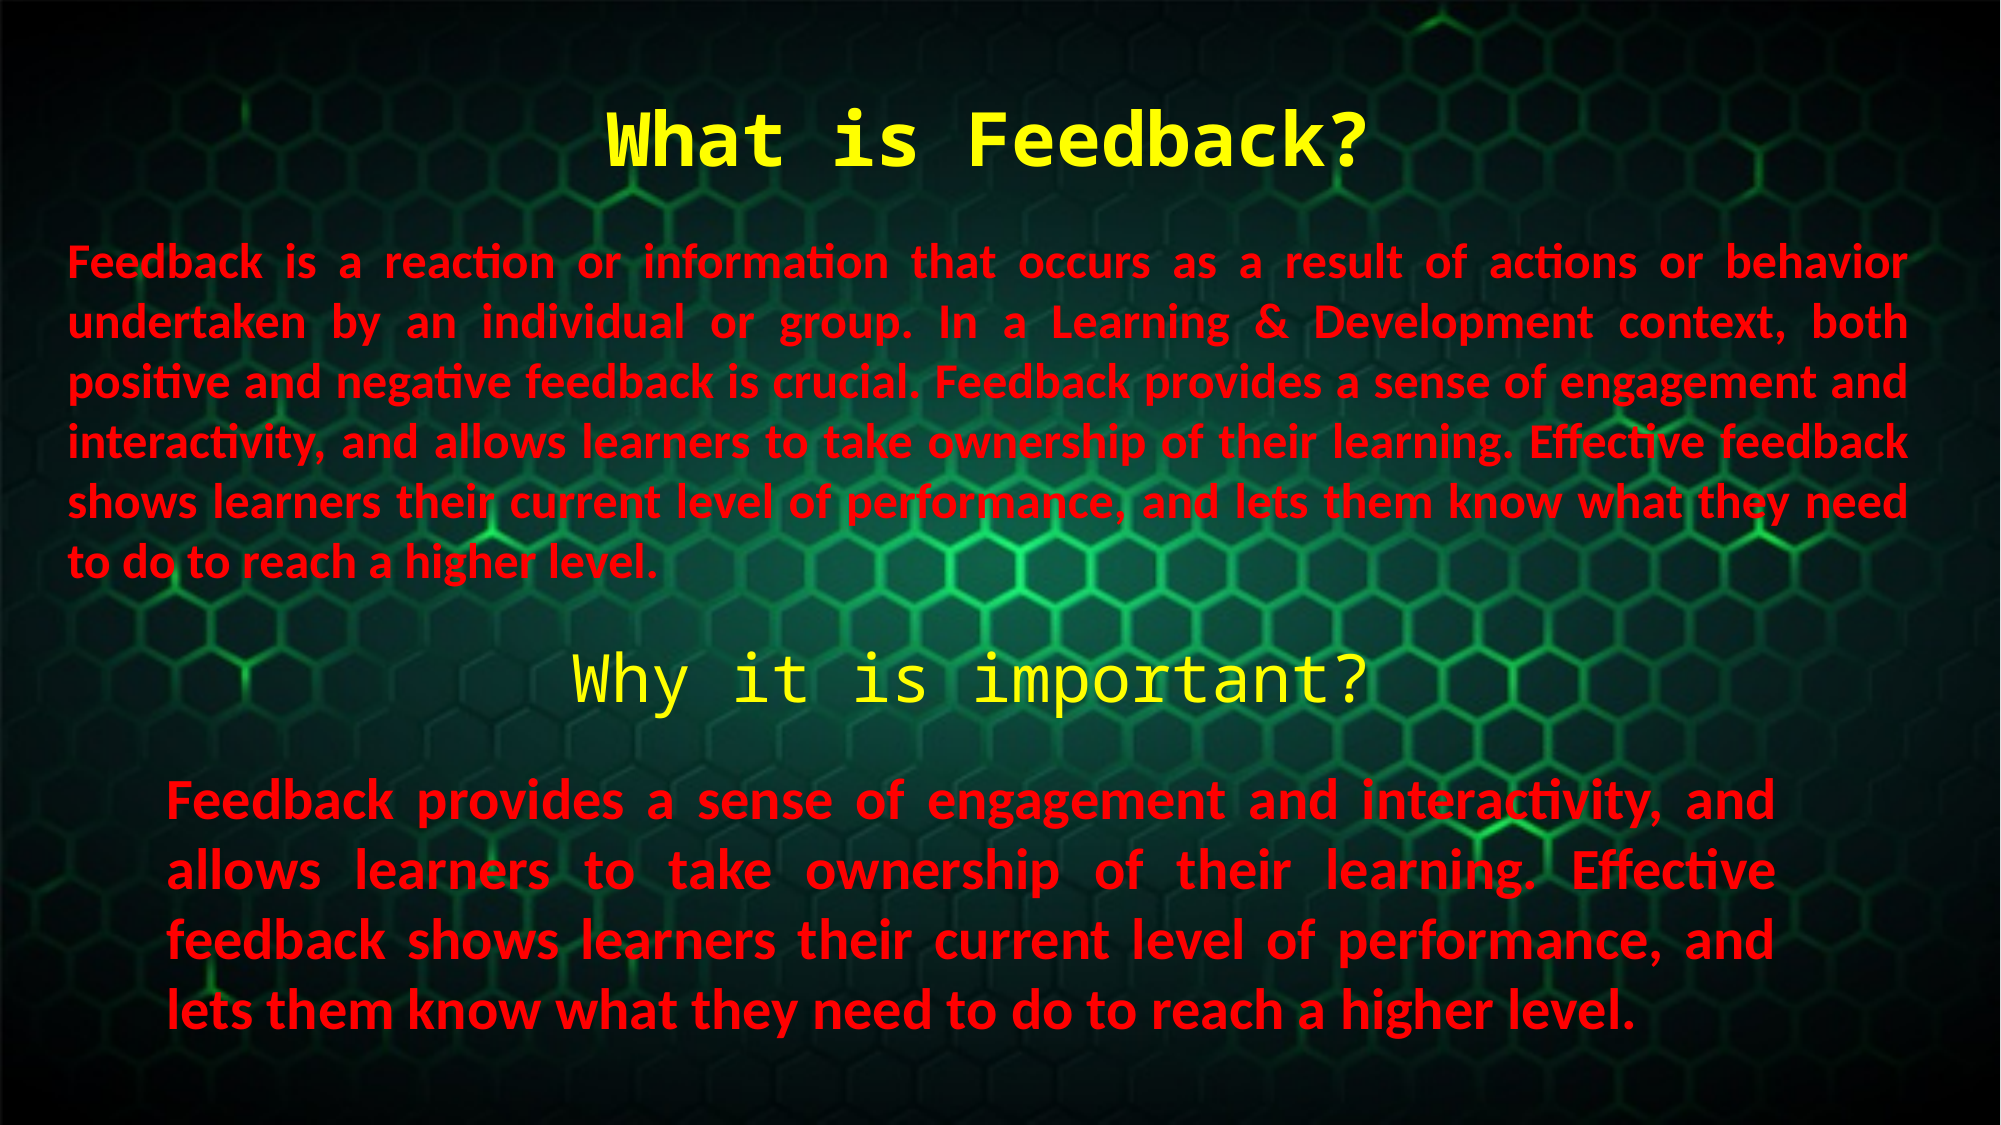

What is Feedback?
Feedback is a reaction or information that occurs as a result of actions or behavior undertaken by an individual or group. In a Learning & Development context, both positive and negative feedback is crucial. Feedback provides a sense of engagement and interactivity, and allows learners to take ownership of their learning. Effective feedback shows learners their current level of performance, and lets them know what they need to do to reach a higher level.
Why it is important?
Feedback provides a sense of engagement and interactivity, and allows learners to take ownership of their learning. Effective feedback shows learners their current level of performance, and lets them know what they need to do to reach a higher level.